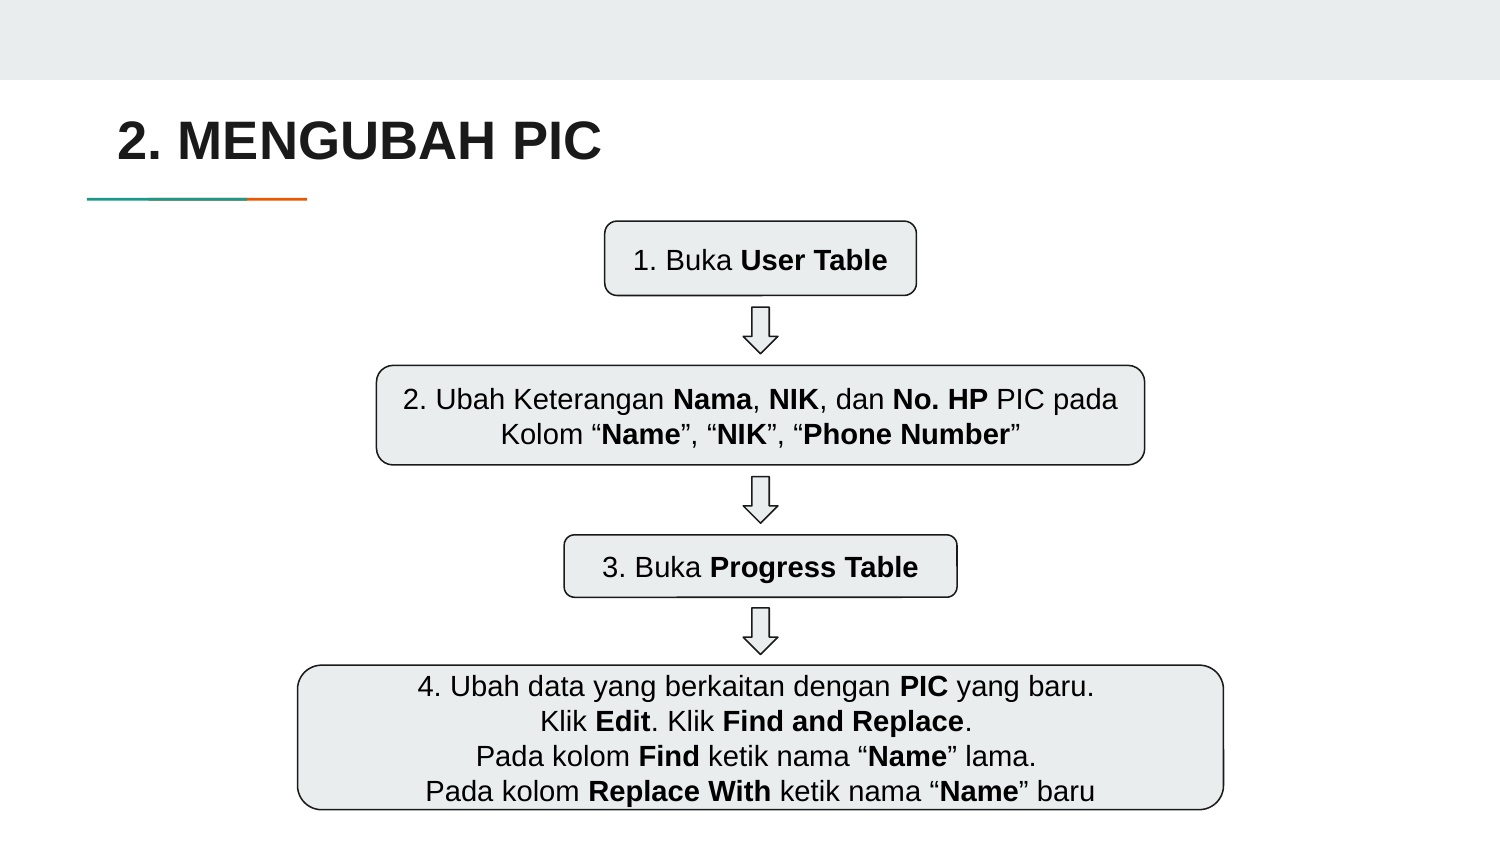

# 2. MENGUBAH PIC
1. Buka User Table

2. Ubah Keterangan Nama, NIK, dan No. HP PIC pada Kolom “Name”, “NIK”, “Phone Number”

3. Buka Progress Table

4. Ubah data yang berkaitan dengan PIC yang baru.
Klik Edit. Klik Find and Replace.
Pada kolom Find ketik nama “Name” lama.
Pada kolom Replace With ketik nama “Name” baru